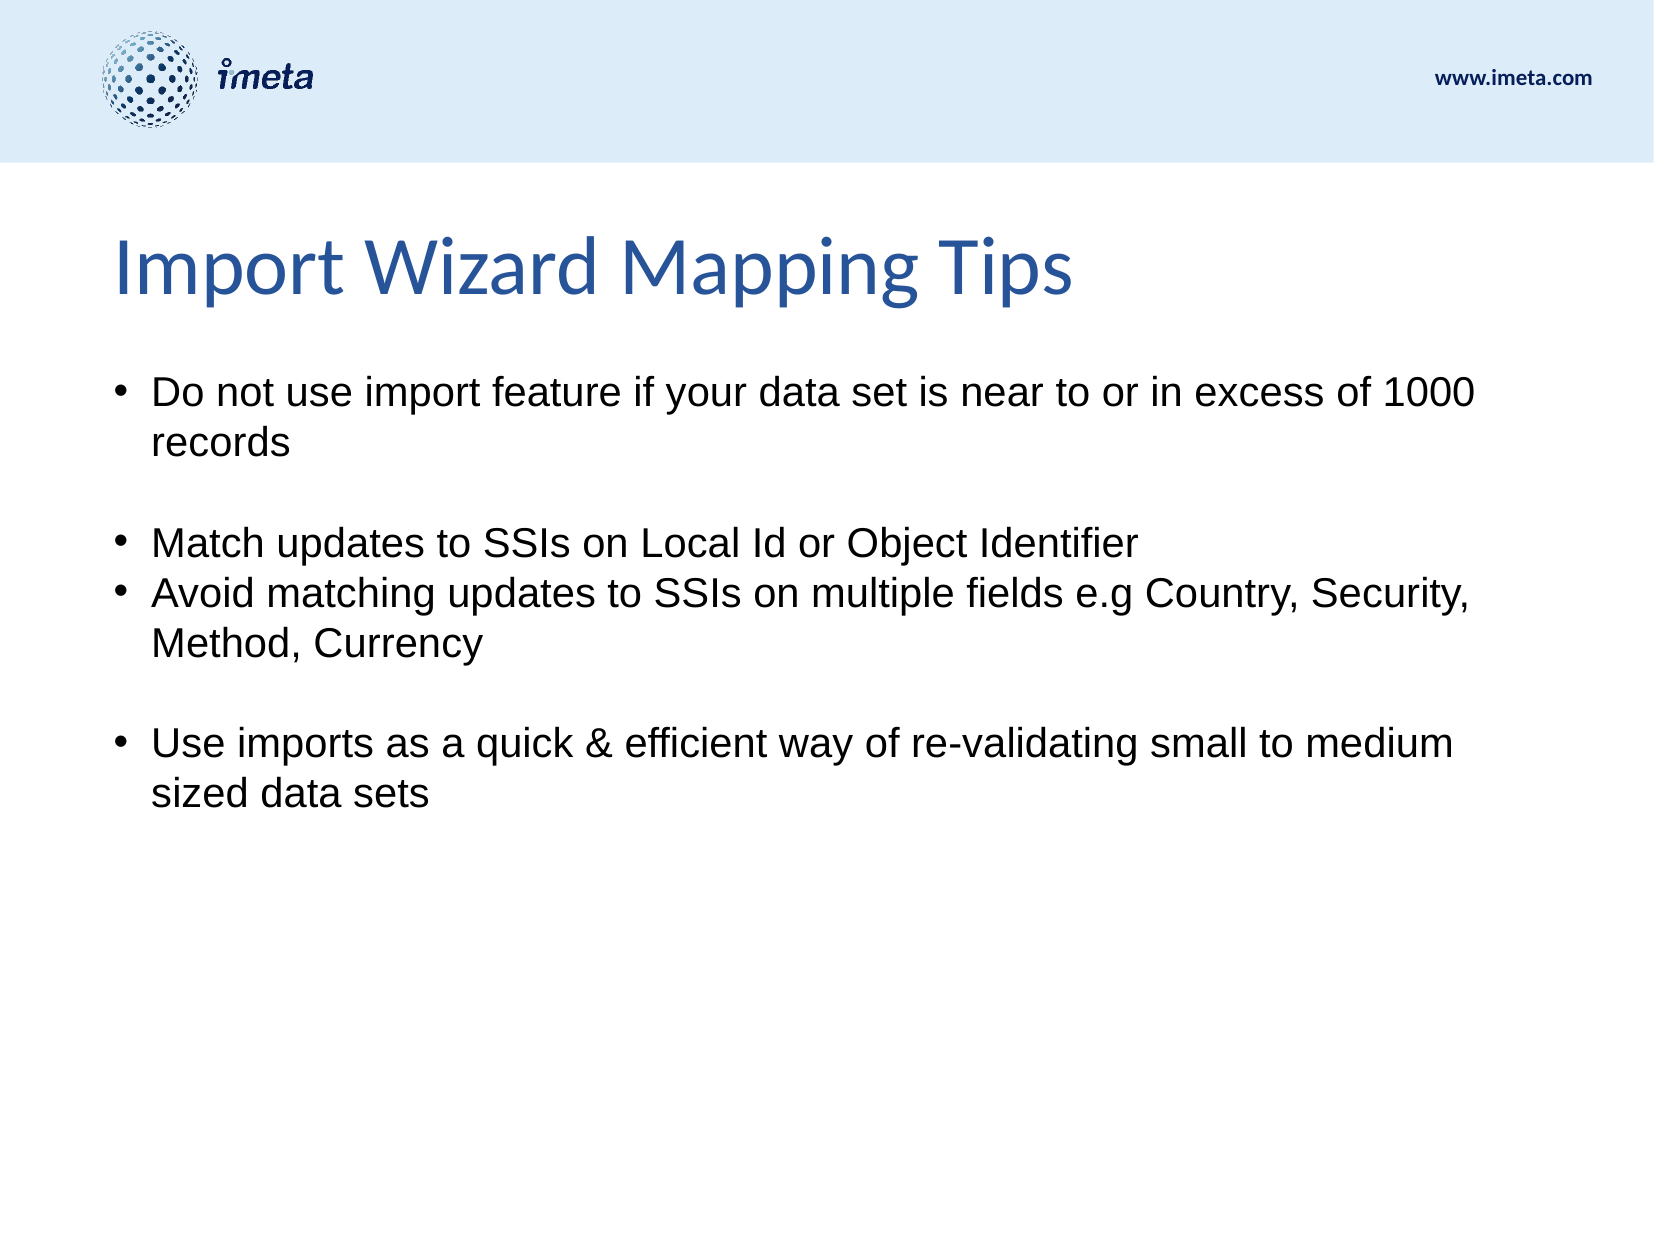

# Import Wizard Mapping Tips
Do not use import feature if your data set is near to or in excess of 1000 records

Match updates to SSIs on Local Id or Object Identifier
Avoid matching updates to SSIs on multiple fields e.g Country, Security, Method, Currency

Use imports as a quick & efficient way of re-validating small to medium sized data sets